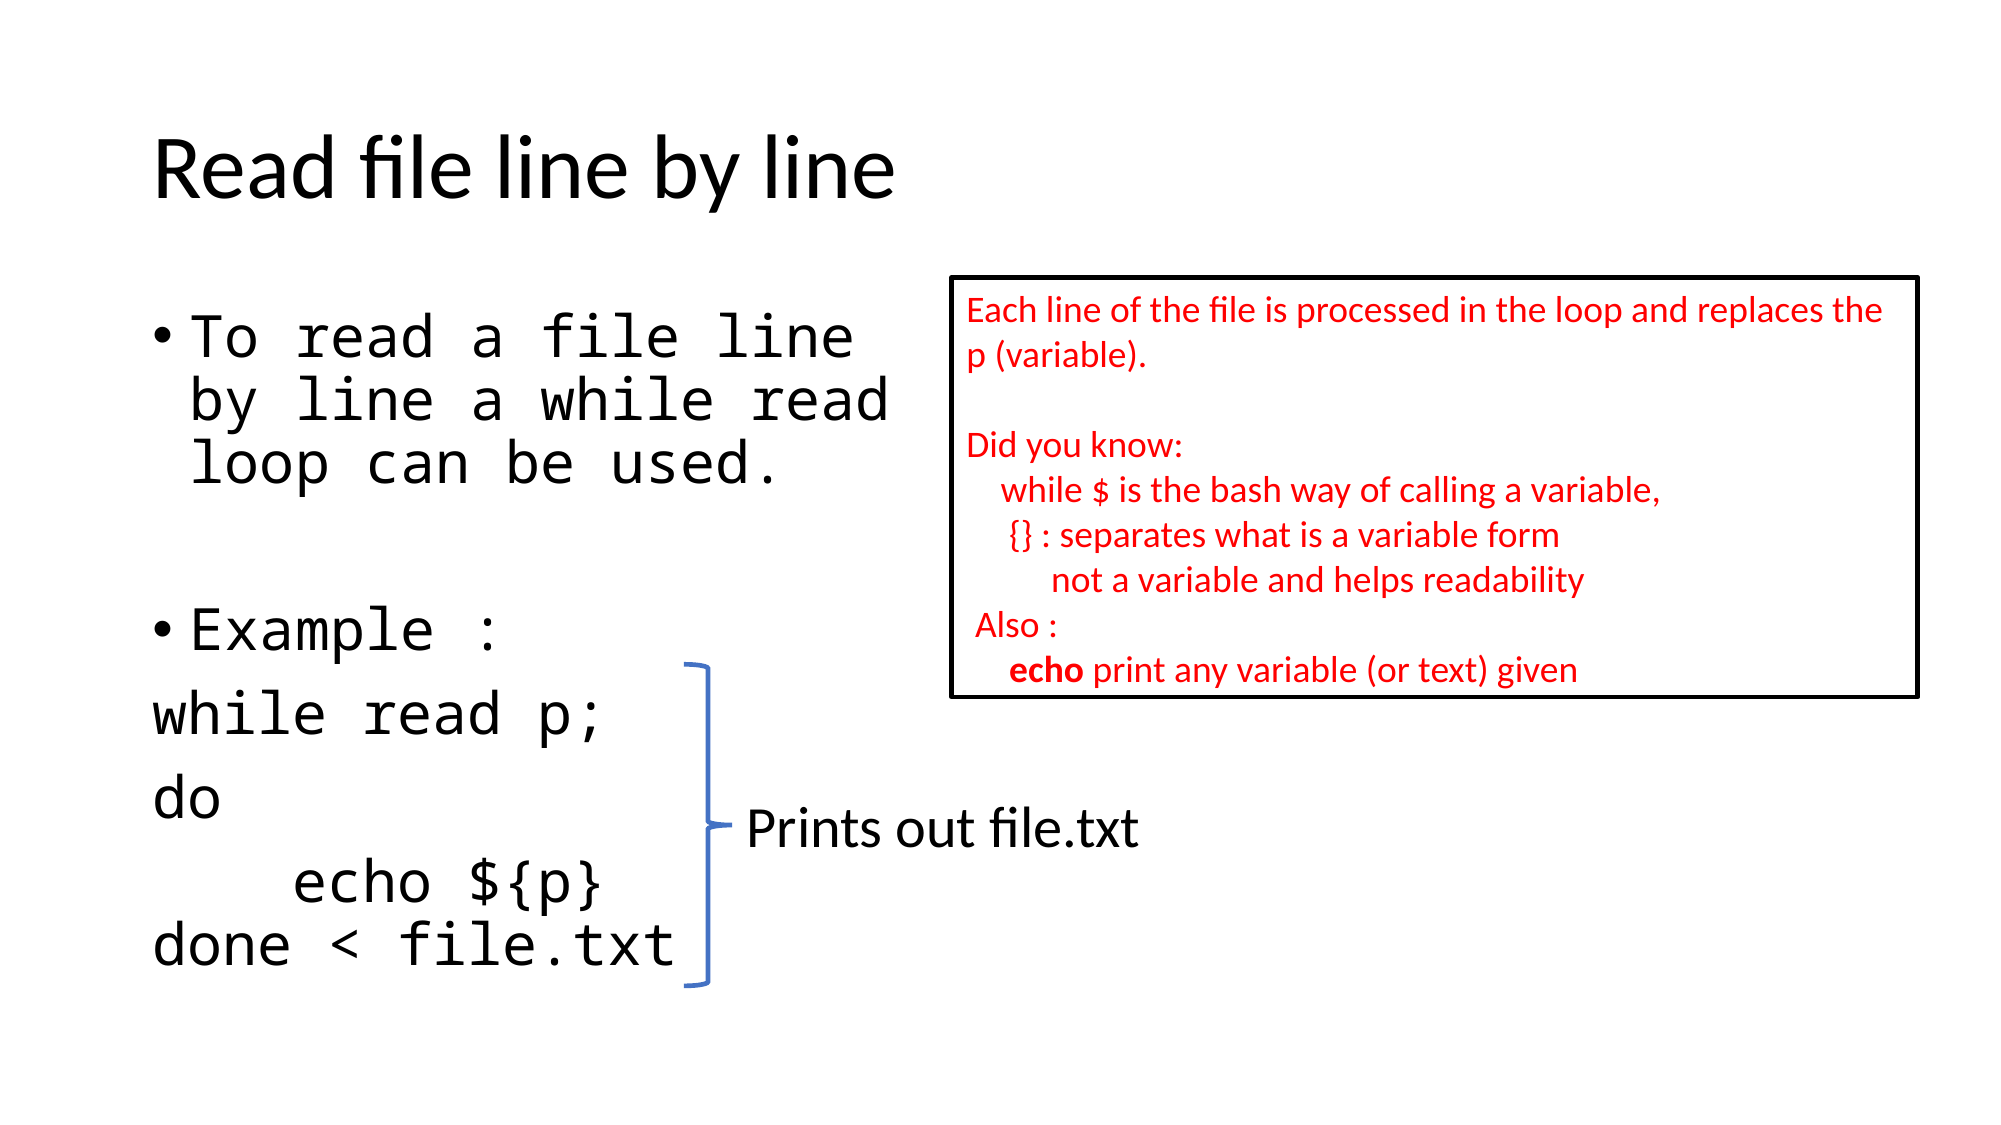

# Read file line by line
Each line of the file is processed in the loop and replaces the p (variable).

Did you know:
    while $ is the bash way of calling a variable,
     {} : separates what is a variable form
          not a variable and helps readability
 Also :
     echo print any variable (or text) given
To read a file line
by line a while read
loop can be used.

Example :
while read p;
do
    echo ${p}
done < file.txt

Prints out file.txt